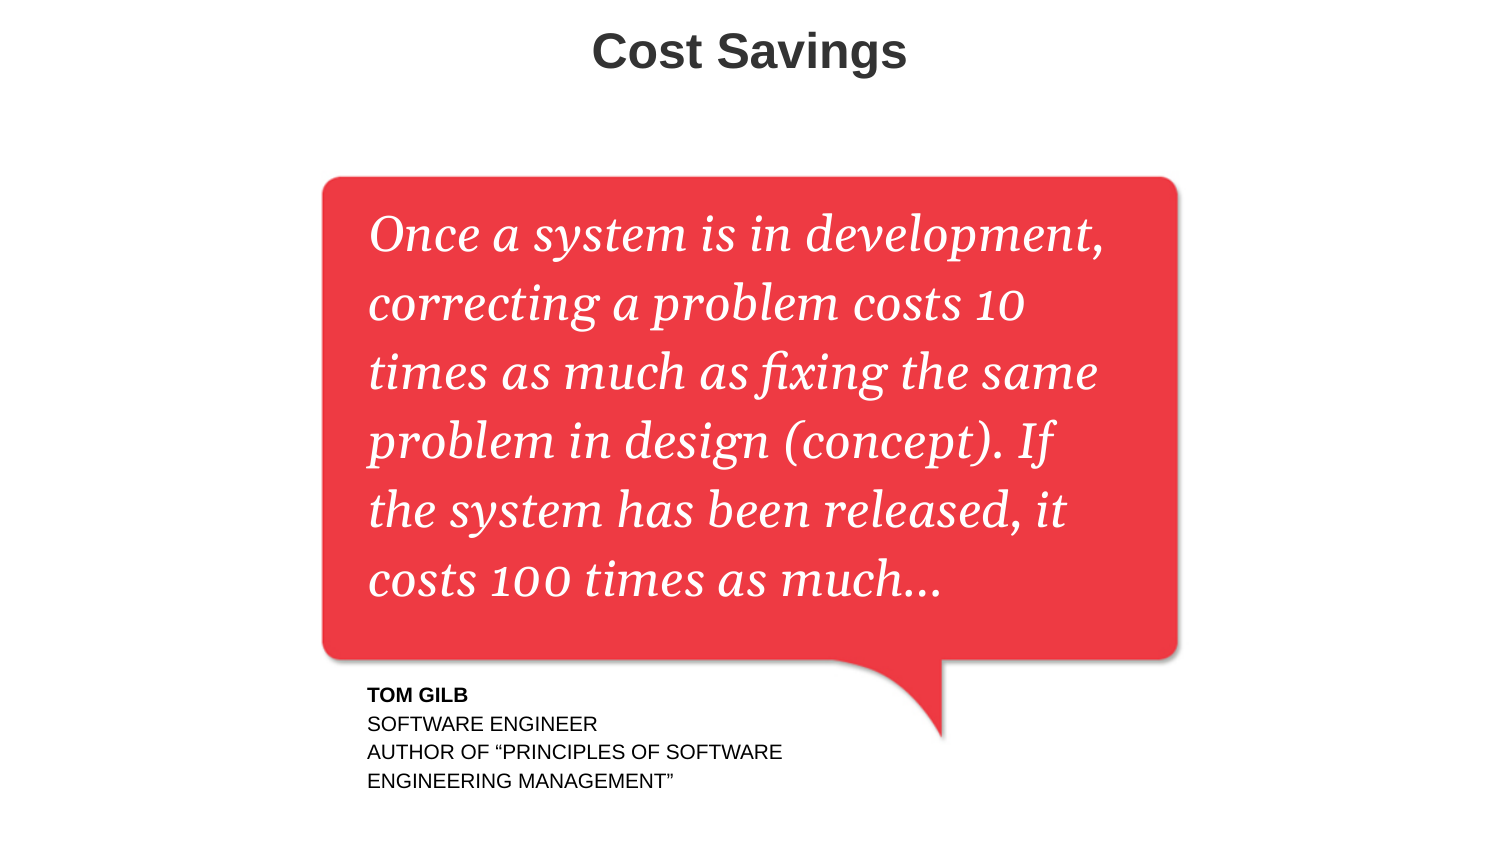

Cost Savings
Once a system is in development, correcting a problem costs 10 times as much as fixing the same problem in design (concept). If the system has been released, it costs 100 times as much…

TOM GILB
SOFTWARE ENGINEER
AUTHOR OF “PRINCIPLES OF SOFTWARE
ENGINEERING MANAGEMENT”